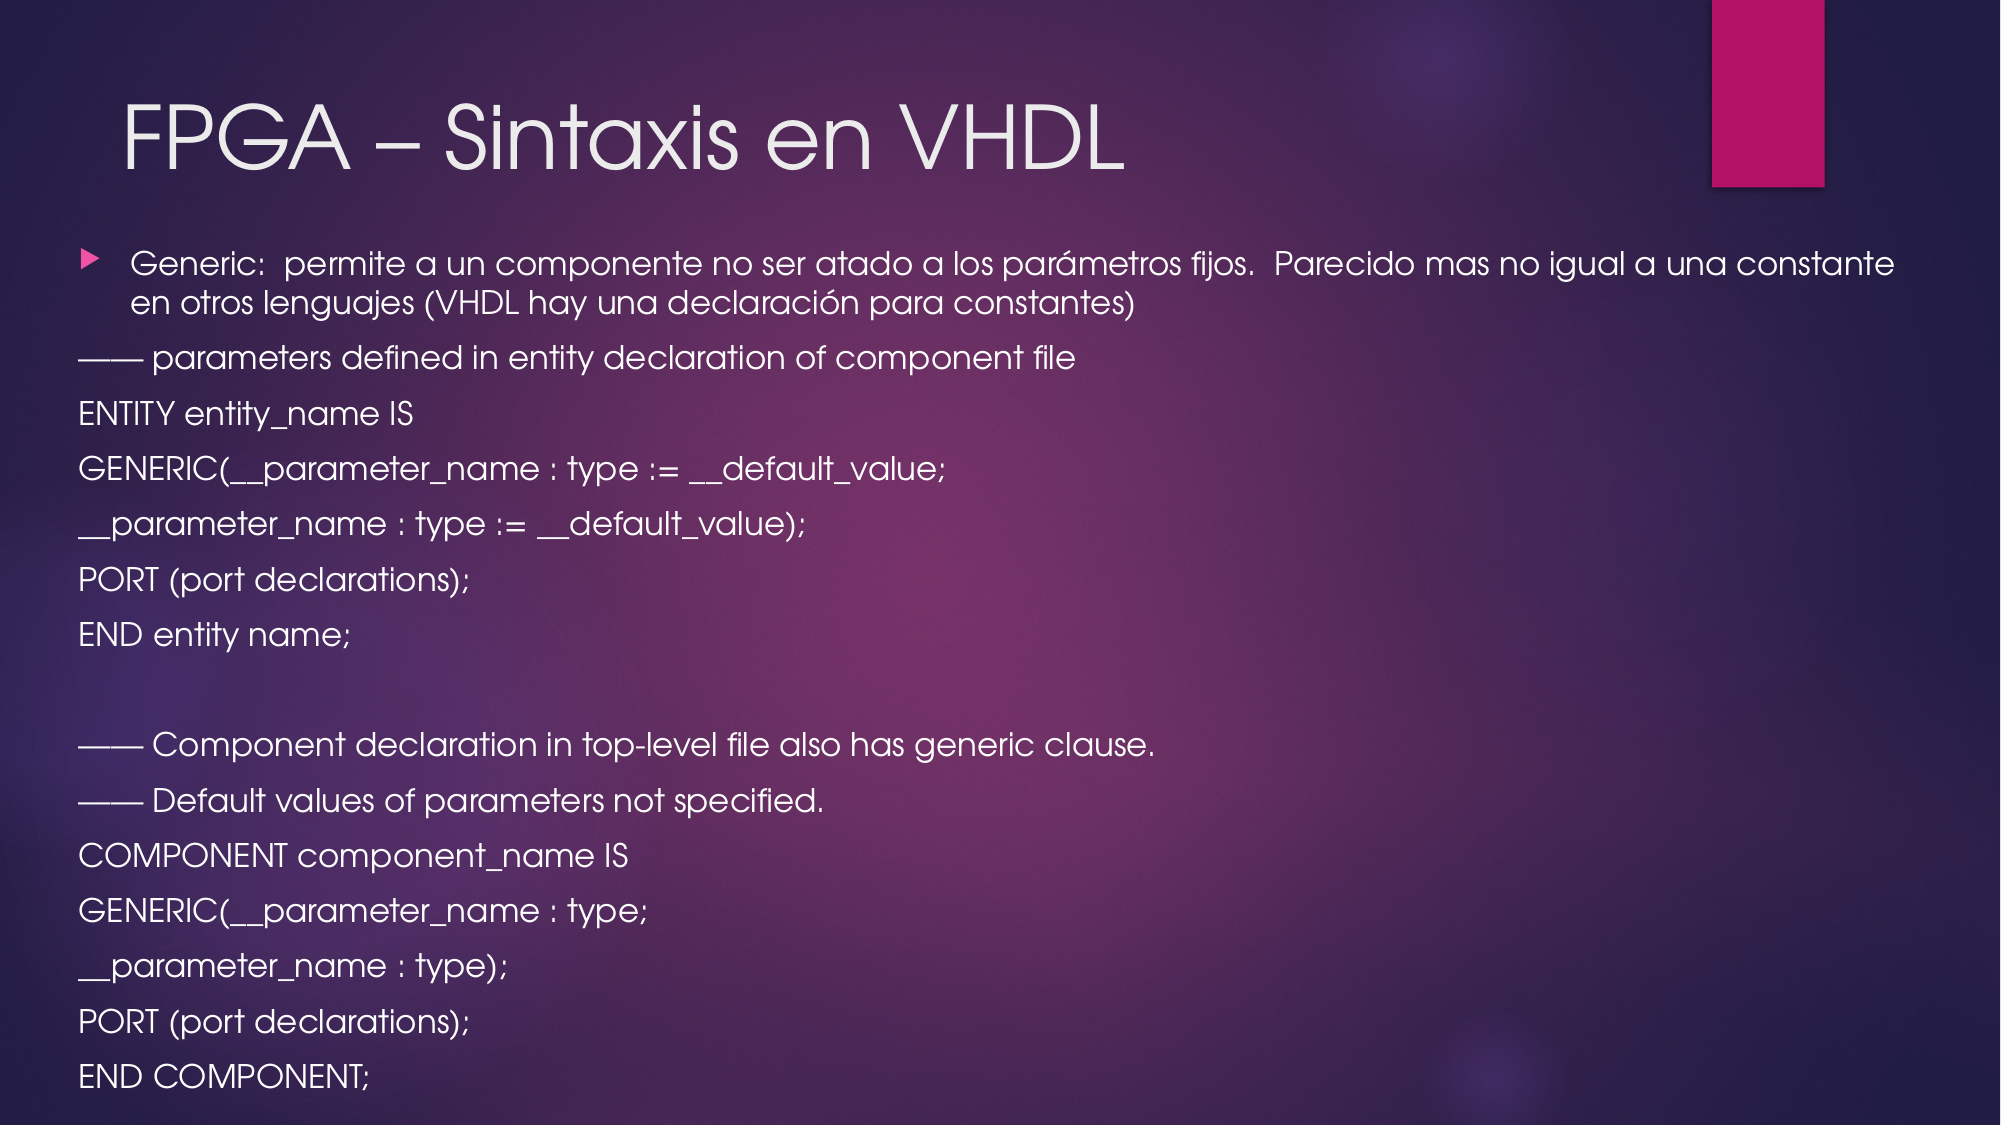

# FPGA – Sintaxis en VHDL
Generic:  permite a un componente no ser atado a los parámetros fijos.  Parecido mas no igual a una constante en otros lenguajes (VHDL hay una declaración para constantes)
—— parameters defined in entity declaration of component file
ENTITY entity_name IS
GENERIC(__parameter_name : type := __default_value;
__parameter_name : type := __default_value);
PORT (port declarations);
END entity name;

—— Component declaration in top-level file also has generic clause.
—— Default values of parameters not specified.
COMPONENT component_name IS
GENERIC(__parameter_name : type;
__parameter_name : type);
PORT (port declarations);
END COMPONENT;